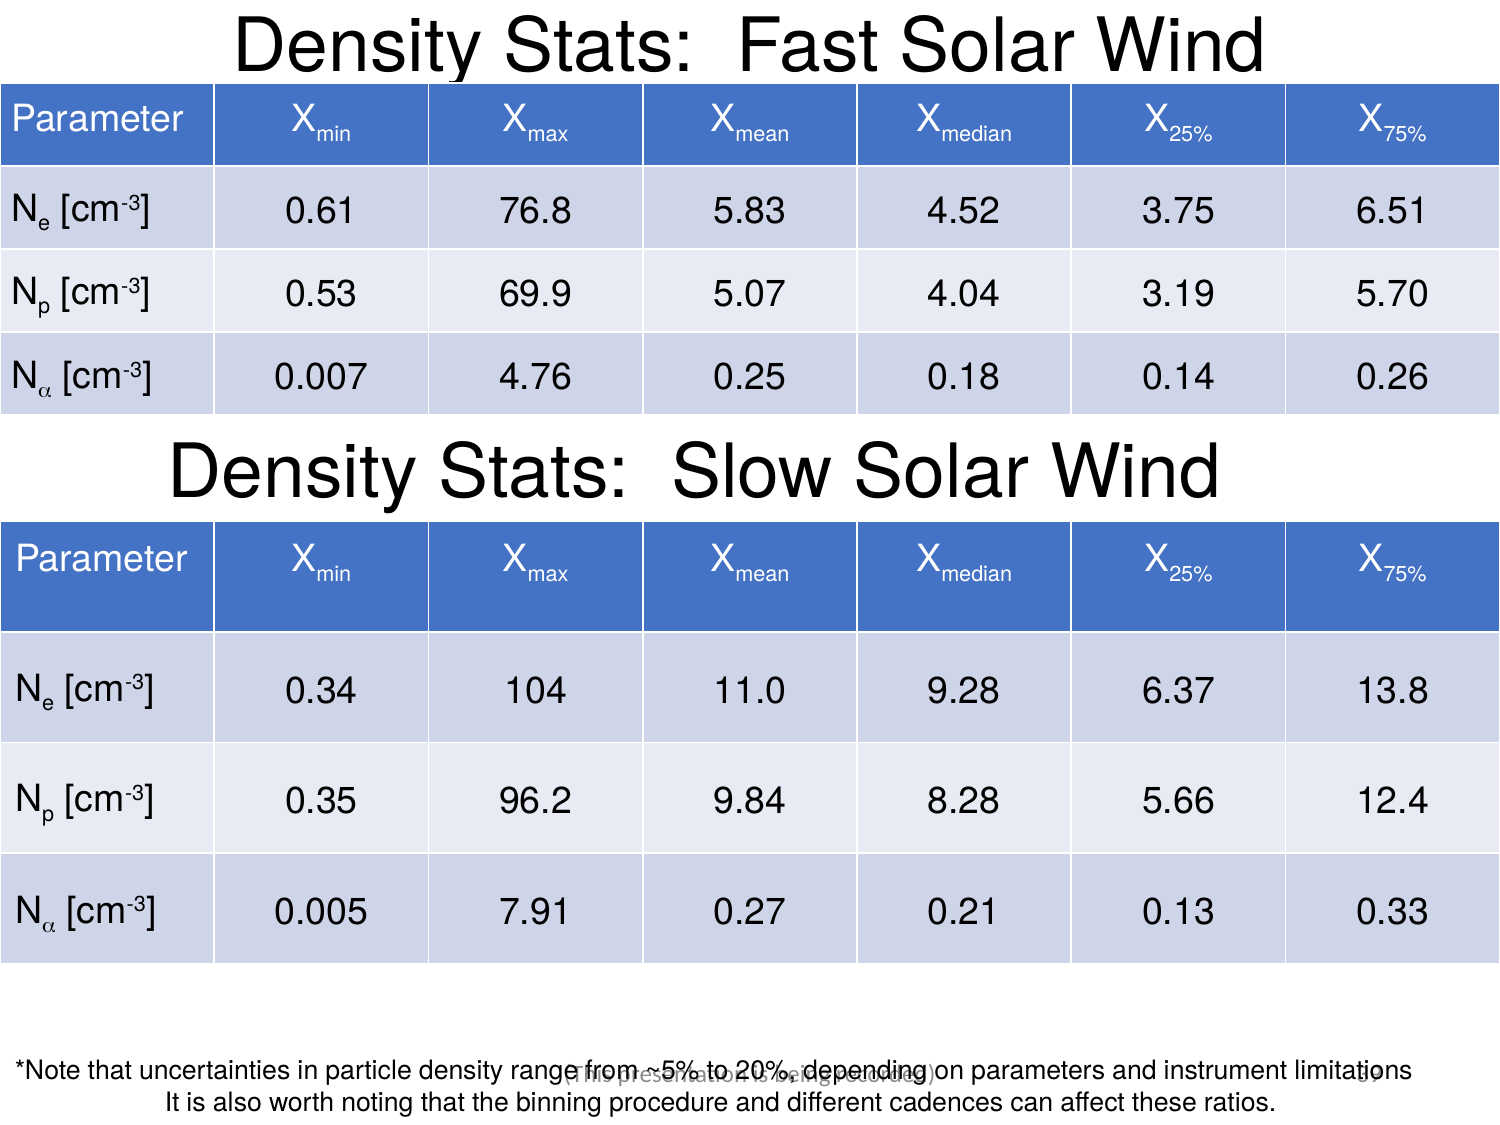

Density Stats:  Fast Solar Wind
| Parameter | Xmin | Xmax | Xmean | Xmedian | X25% | X75% |
| --- | --- | --- | --- | --- | --- | --- |
| Ne [cm-3] | 0.61 | 76.8 | 5.83 | 4.52 | 3.75 | 6.51 |
| Np [cm-3] | 0.53 | 69.9 | 5.07 | 4.04 | 3.19 | 5.70 |
| Nα [cm-3] | 0.007 | 4.76 | 0.25 | 0.18 | 0.14 | 0.26 |
Density Stats:  Slow Solar Wind
| Parameter | Xmin | Xmax | Xmean | Xmedian | X25% | X75% |
| --- | --- | --- | --- | --- | --- | --- |
| Ne [cm-3] | 0.34 | 104 | 11.0 | 9.28 | 6.37 | 13.8 |
| Np [cm-3] | 0.35 | 96.2 | 9.84 | 8.28 | 5.66 | 12.4 |
| Nα [cm-3] | 0.005 | 7.91 | 0.27 | 0.21 | 0.13 | 0.33 |
(This presentation is being recorded)
39
*Note that uncertainties in particle density range from ~5% to 20%, depending on parameters and instrument limitations
	It is also worth noting that the binning procedure and different cadences can affect these ratios.